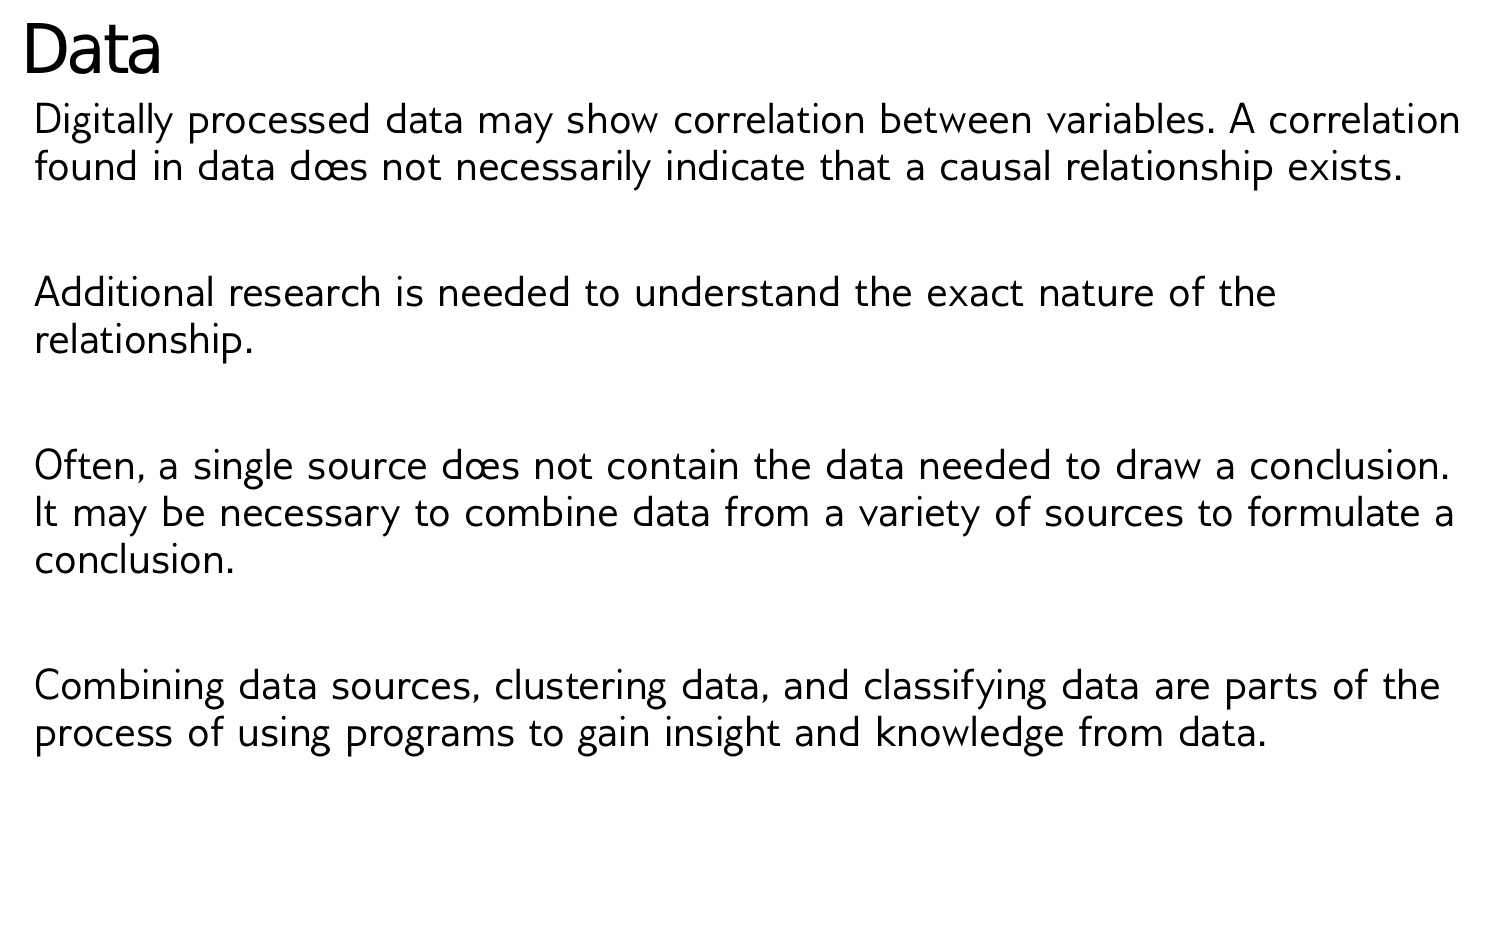

# Data
Digitally processed data may show correlation between variables. A correlation found in data does not necessarily indicate that a causal relationship exists.

Additional research is needed to understand the exact nature of the relationship.

Often, a single source does not contain the data needed to draw a conclusion. It may be necessary to combine data from a variety of sources to formulate a conclusion.

Combining data sources, clustering data, and classifying data are parts of the process of using programs to gain insight and knowledge from data.